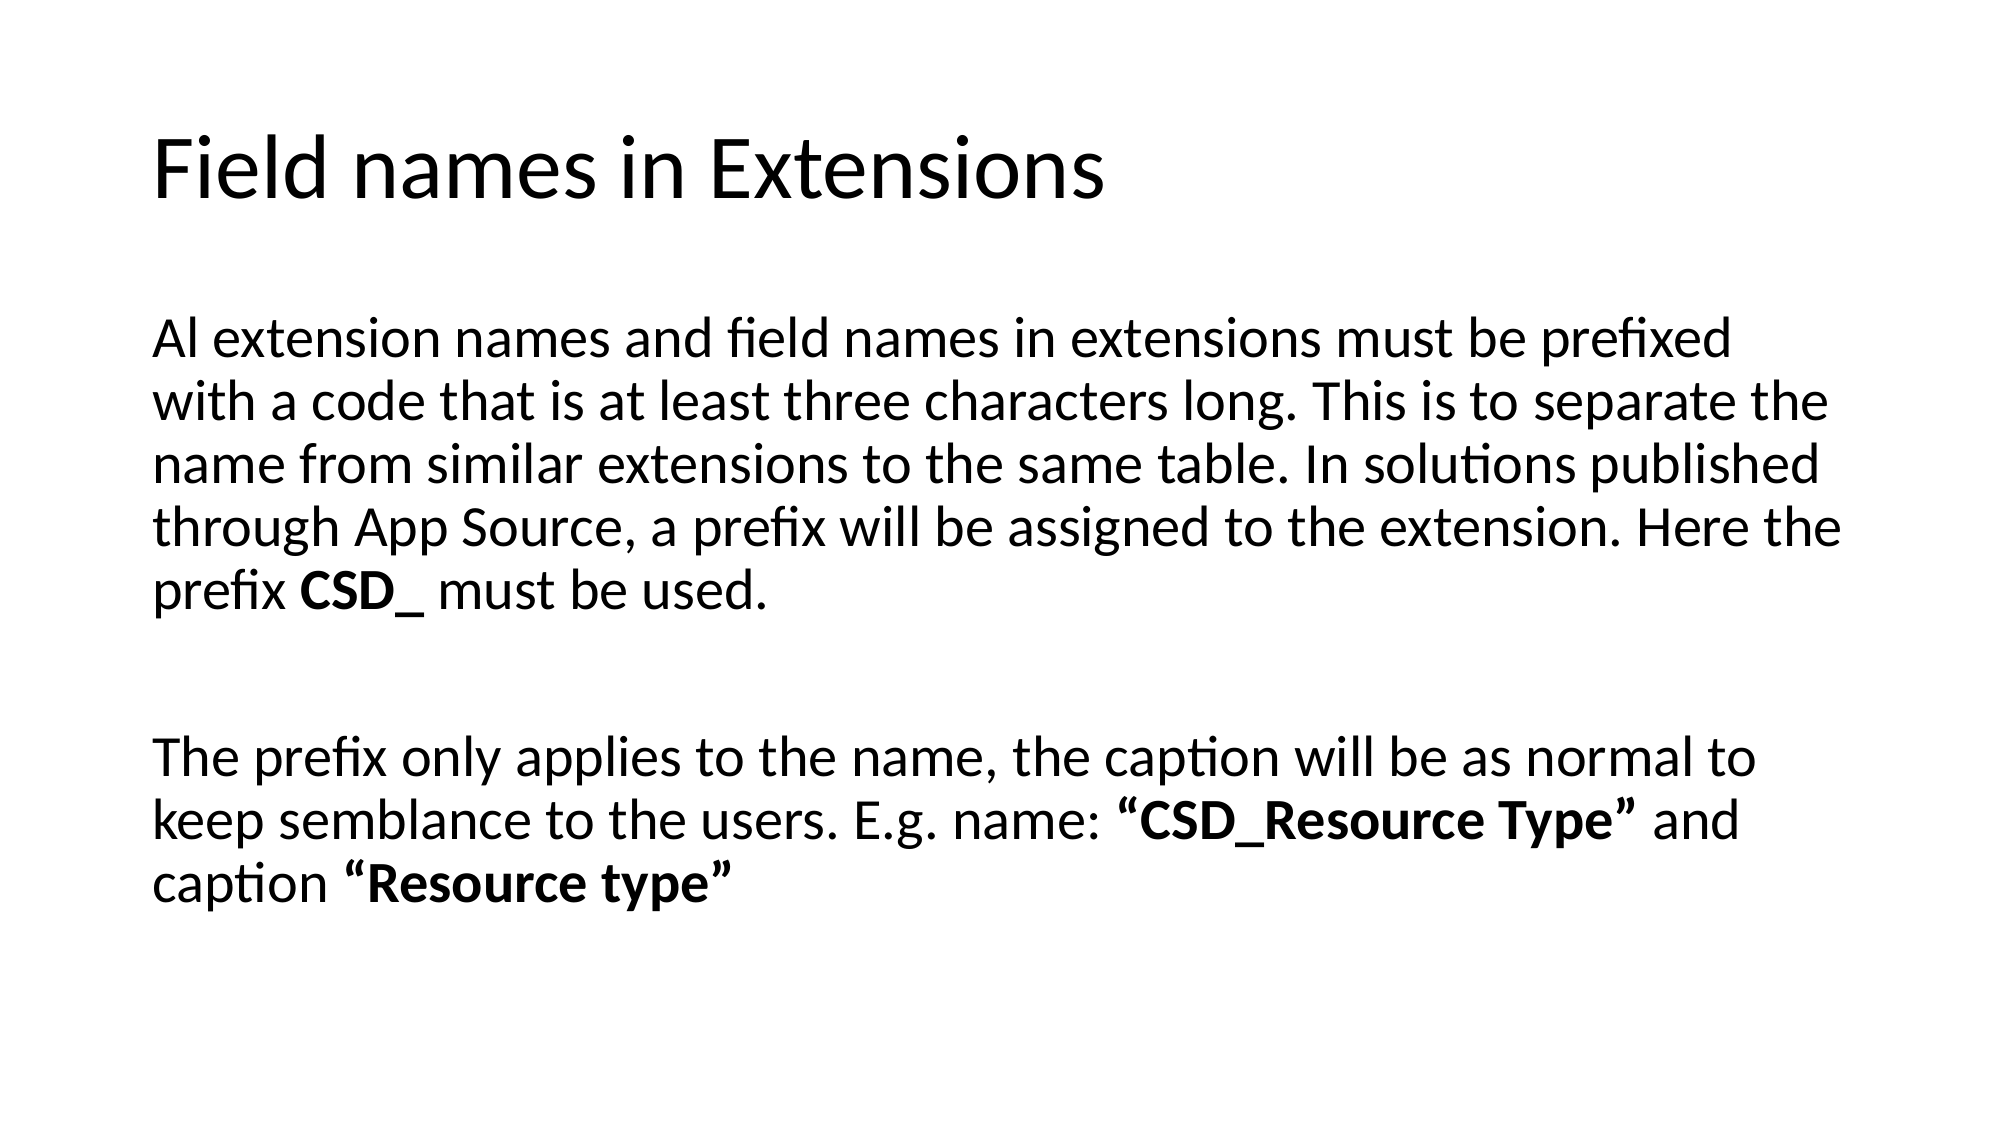

# Field names in Extensions
Al extension names and field names in extensions must be prefixed with a code that is at least three characters long. This is to separate the name from similar extensions to the same table. In solutions published through App Source, a prefix will be assigned to the extension. Here the prefix CSD_ must be used.

The prefix only applies to the name, the caption will be as normal to keep semblance to the users. E.g. name: “CSD_Resource Type” and caption “Resource type”